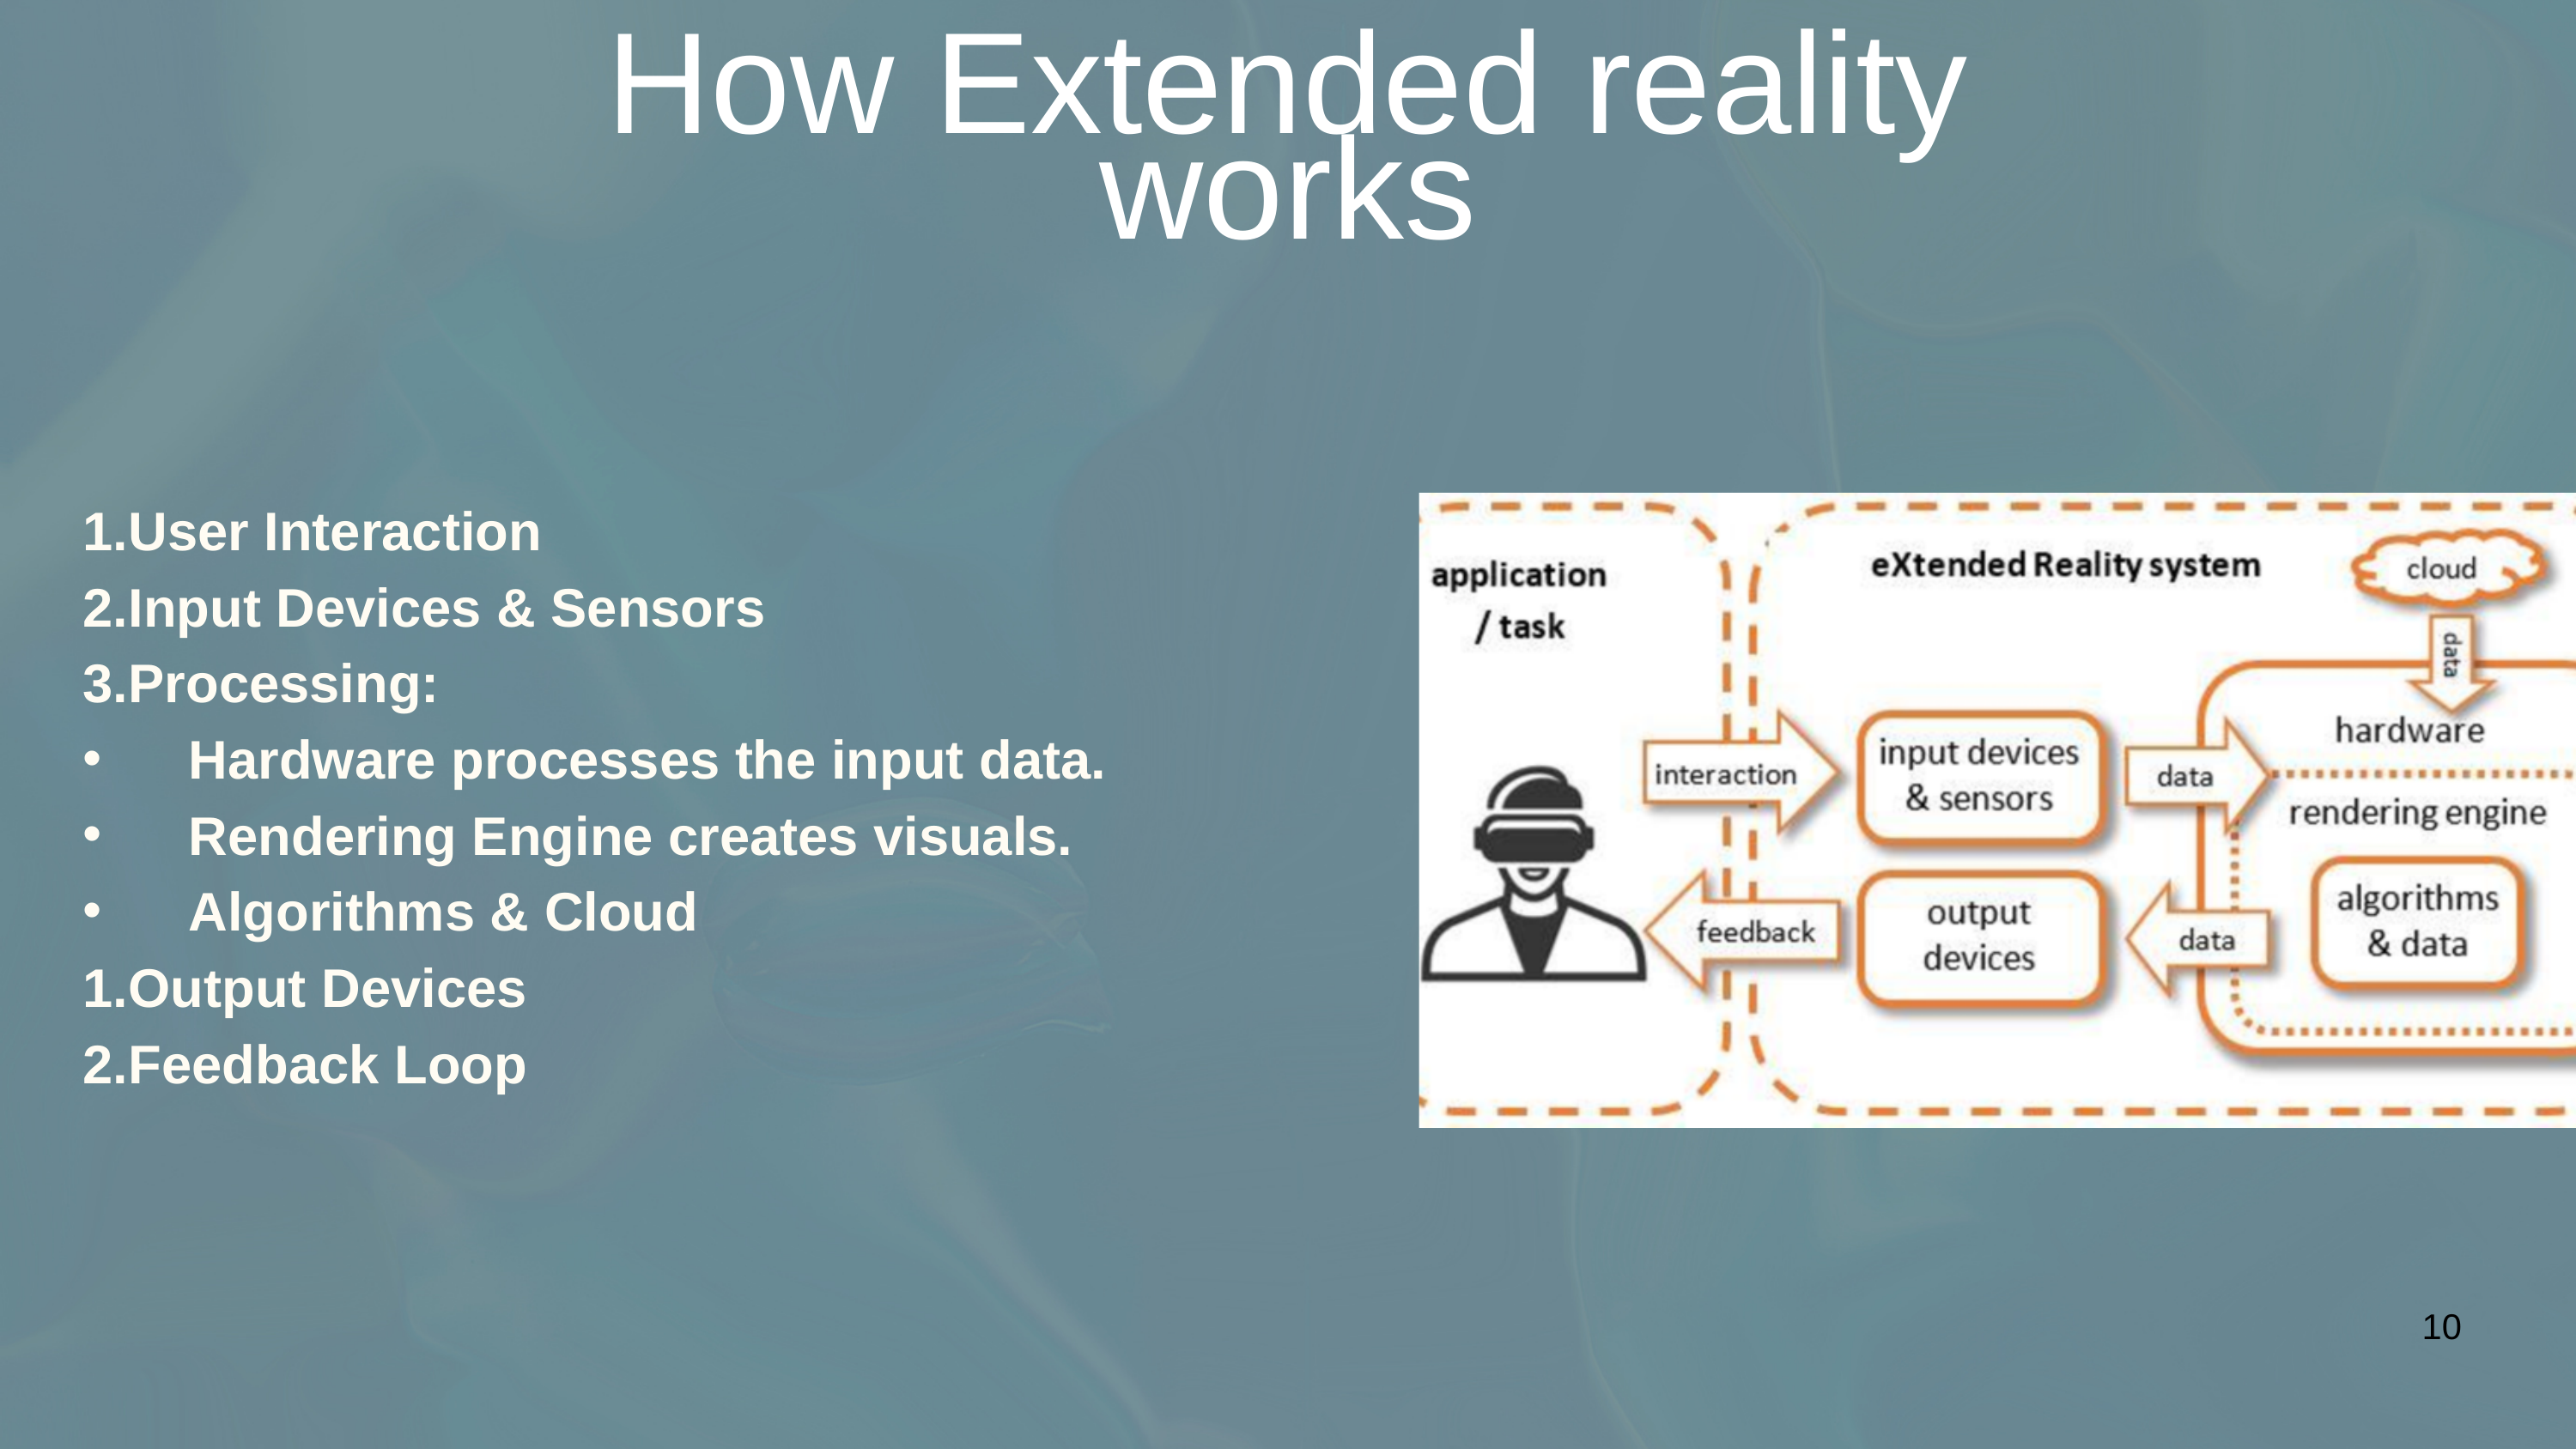

How Extended reality works
User Interaction
Input Devices & Sensors
Processing:
    Hardware processes the input data.
    Rendering Engine creates visuals.
    Algorithms & Cloud
Output Devices
Feedback Loop

10